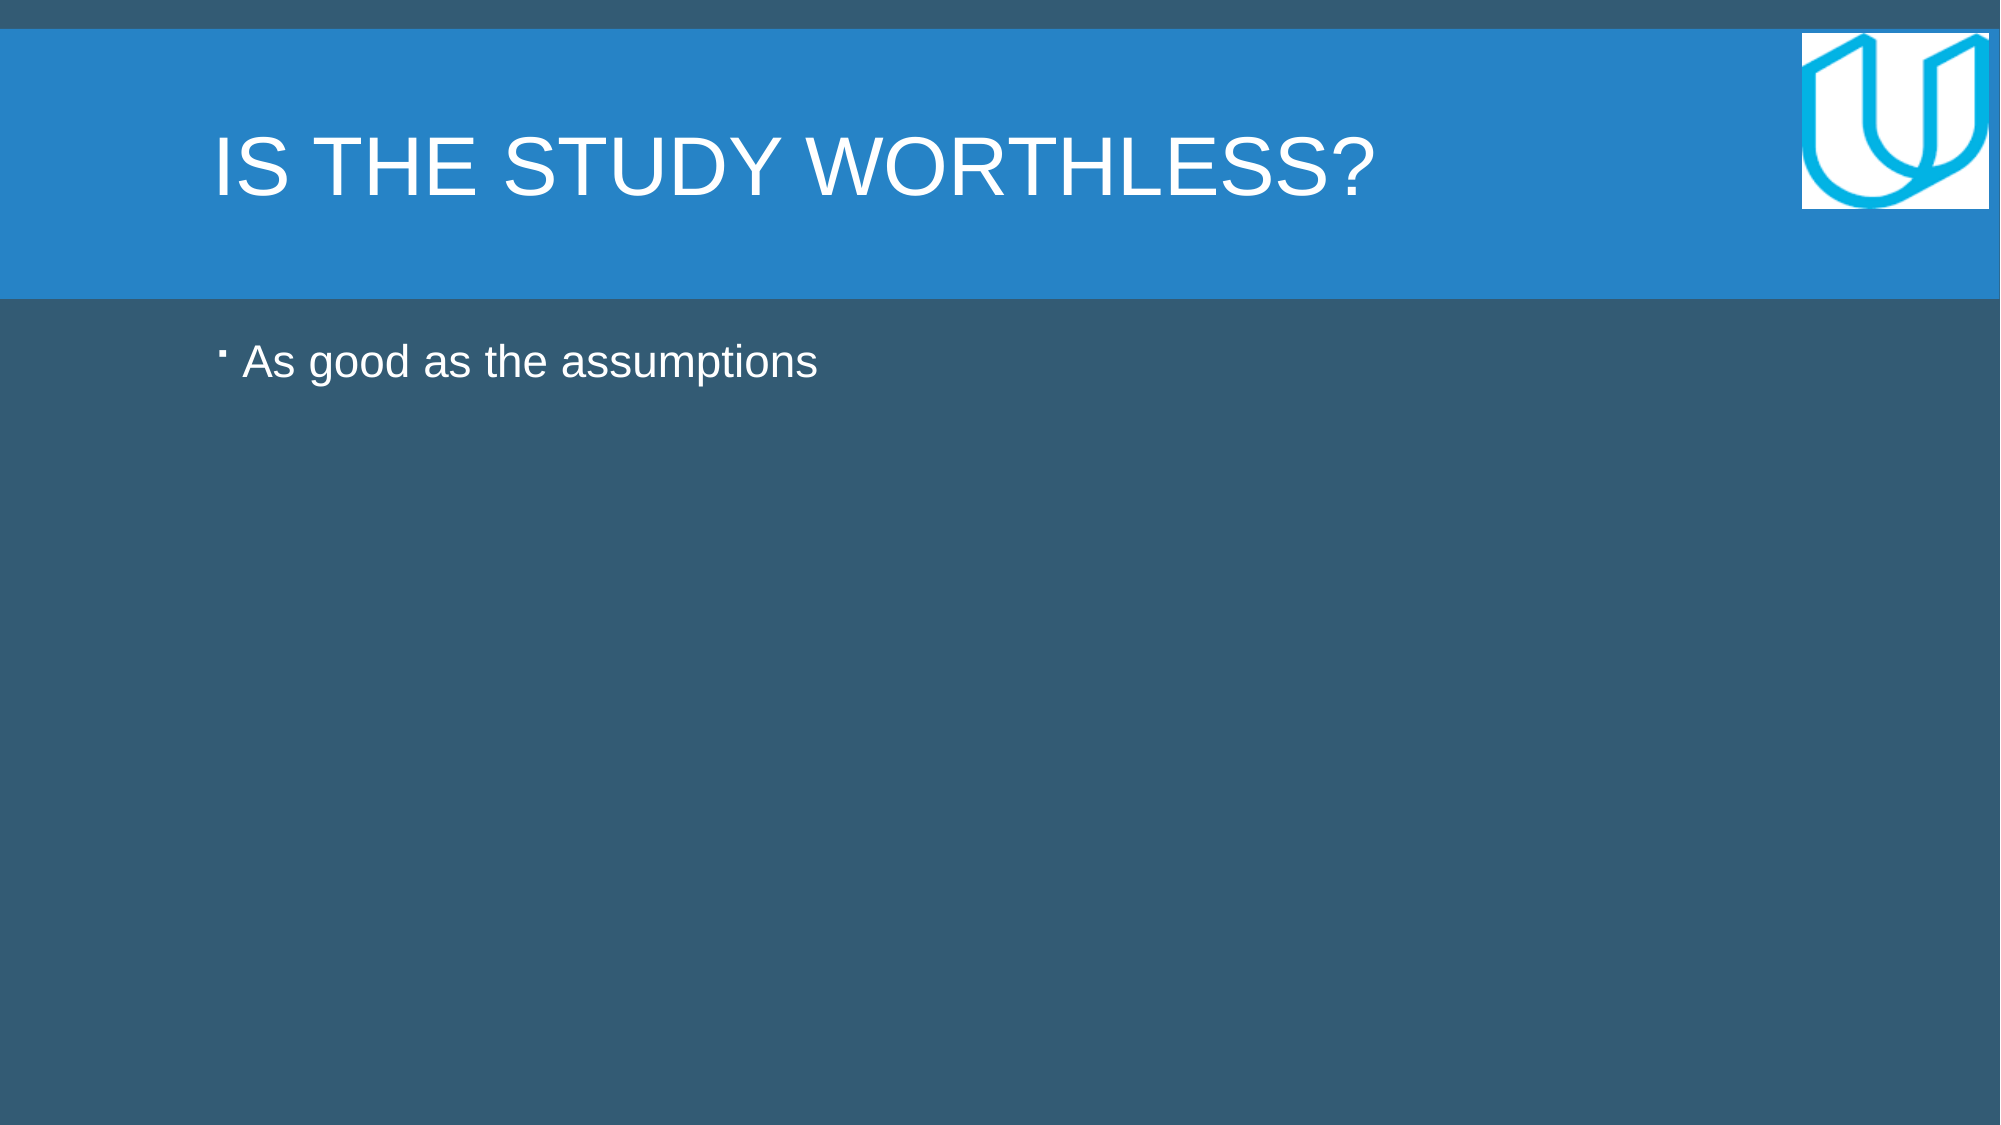

# Is the study worthless?
As good as the assumptions